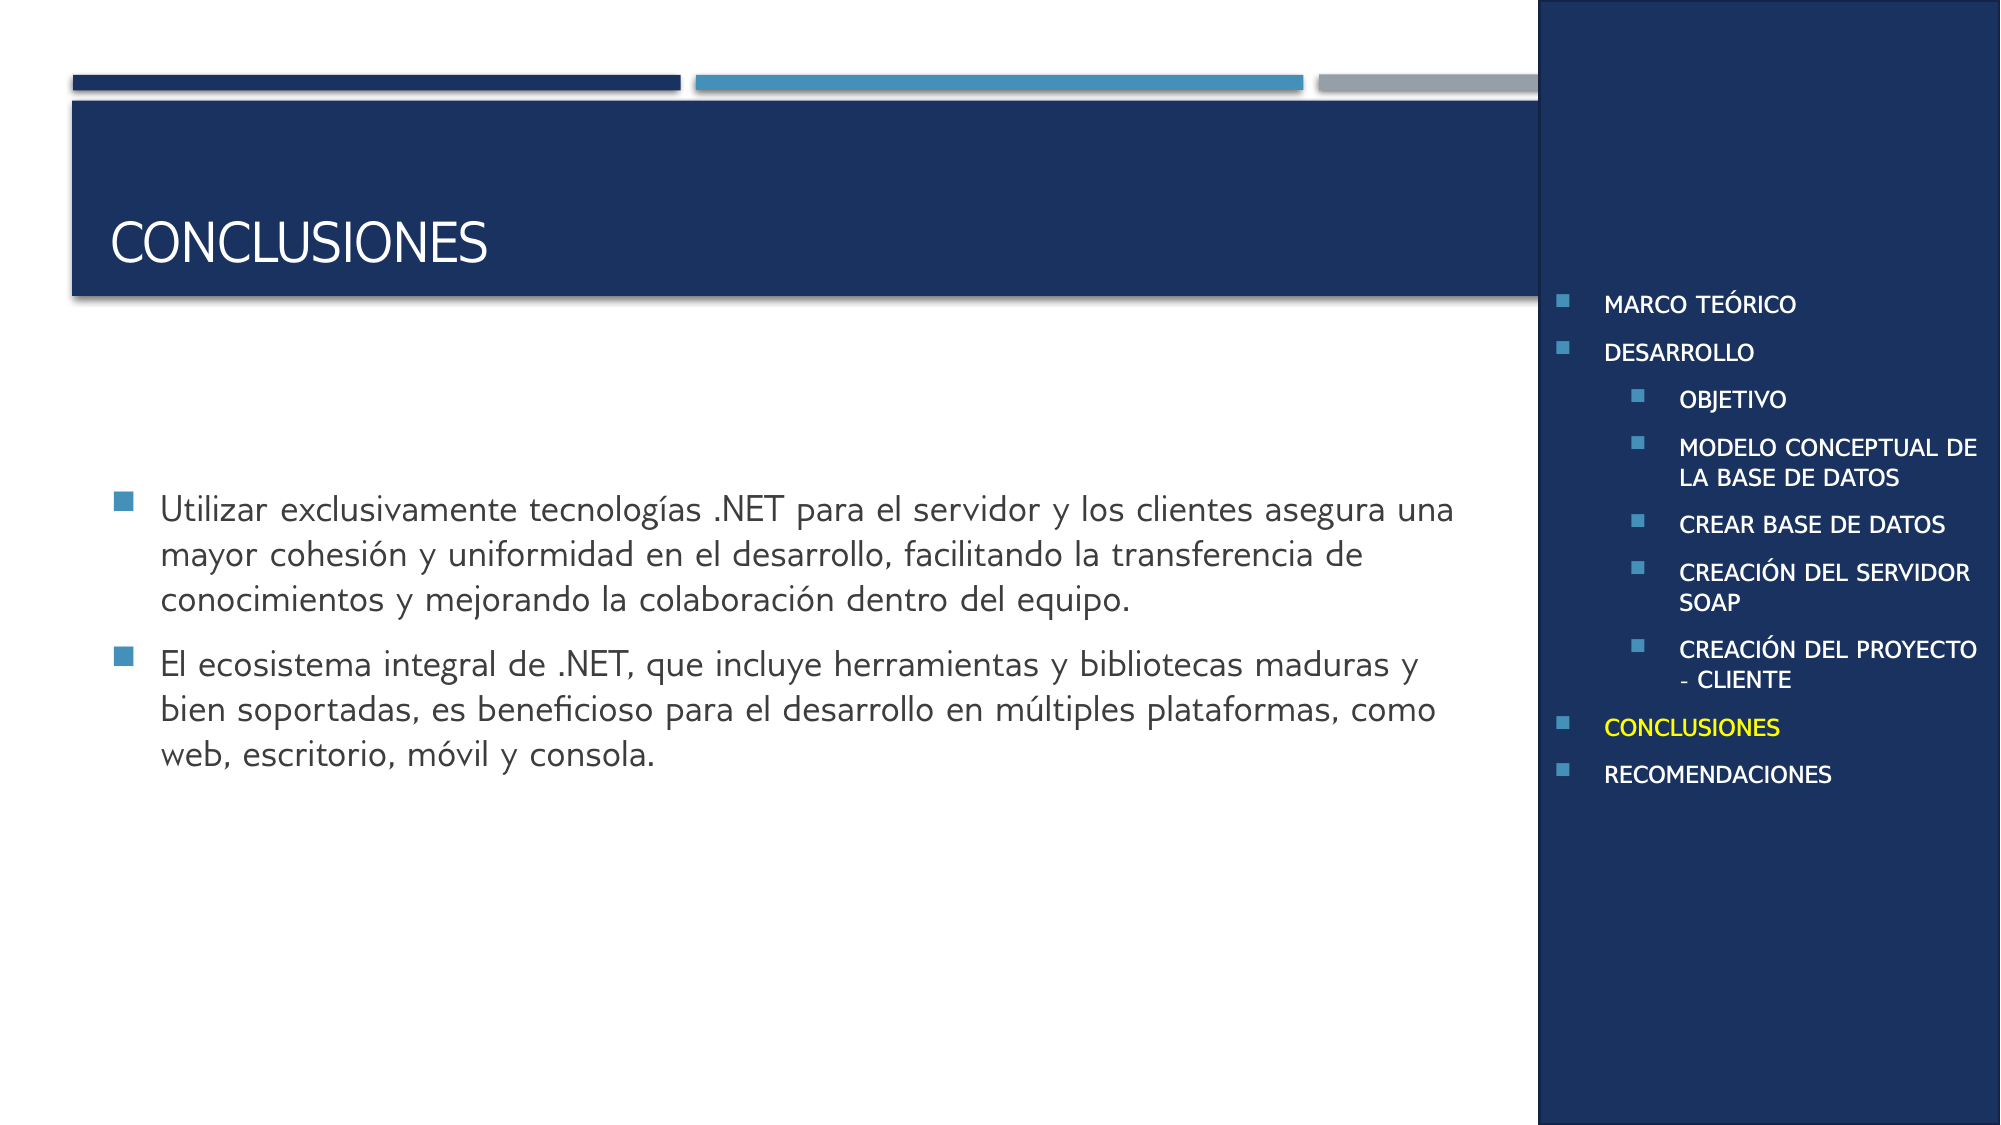

MARCO TEÓRICO
DESARROLLO
OBJETIVO
MODELO CONCEPTUAL DE LA BASE DE DATOS
CREAR BASE DE DATOS
CREACIÓN DEL SERVIDOR SOAP
CREACIÓN DEL PROYECTO - CLIENTE
CONCLUSIONES
RECOMENDACIONES

# Conclusiones
Utilizar exclusivamente tecnologías .NET para el servidor y los clientes asegura una mayor cohesión y uniformidad en el desarrollo, facilitando la transferencia de conocimientos y mejorando la colaboración dentro del equipo.
El ecosistema integral de .NET, que incluye herramientas y bibliotecas maduras y bien soportadas, es beneficioso para el desarrollo en múltiples plataformas, como web, escritorio, móvil y consola.